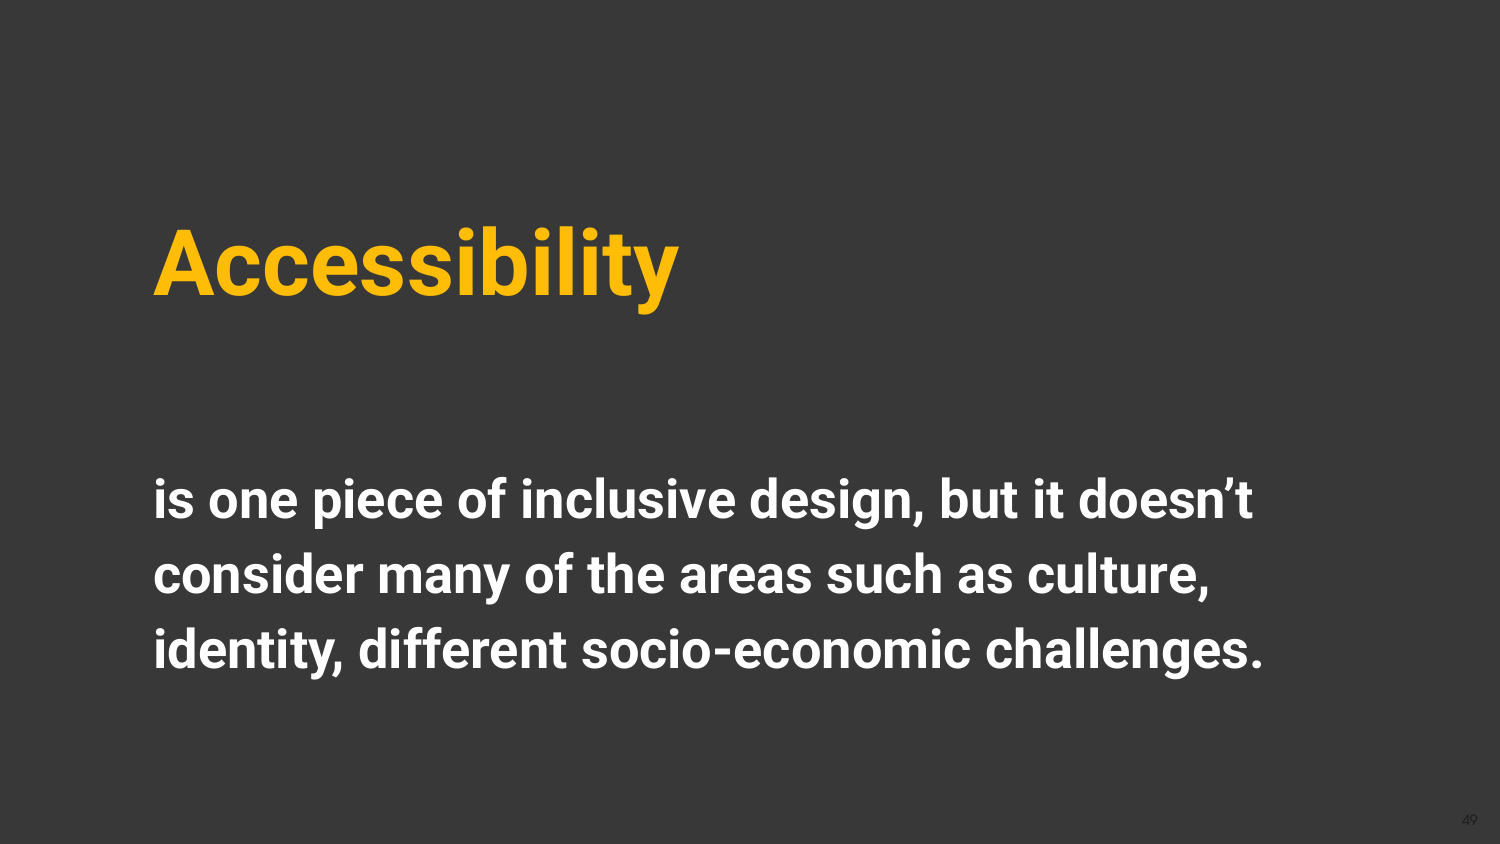

#
Accessibility

is one piece of inclusive design, but it doesn’t consider many of the areas such as culture, identity, different socio-economic challenges.